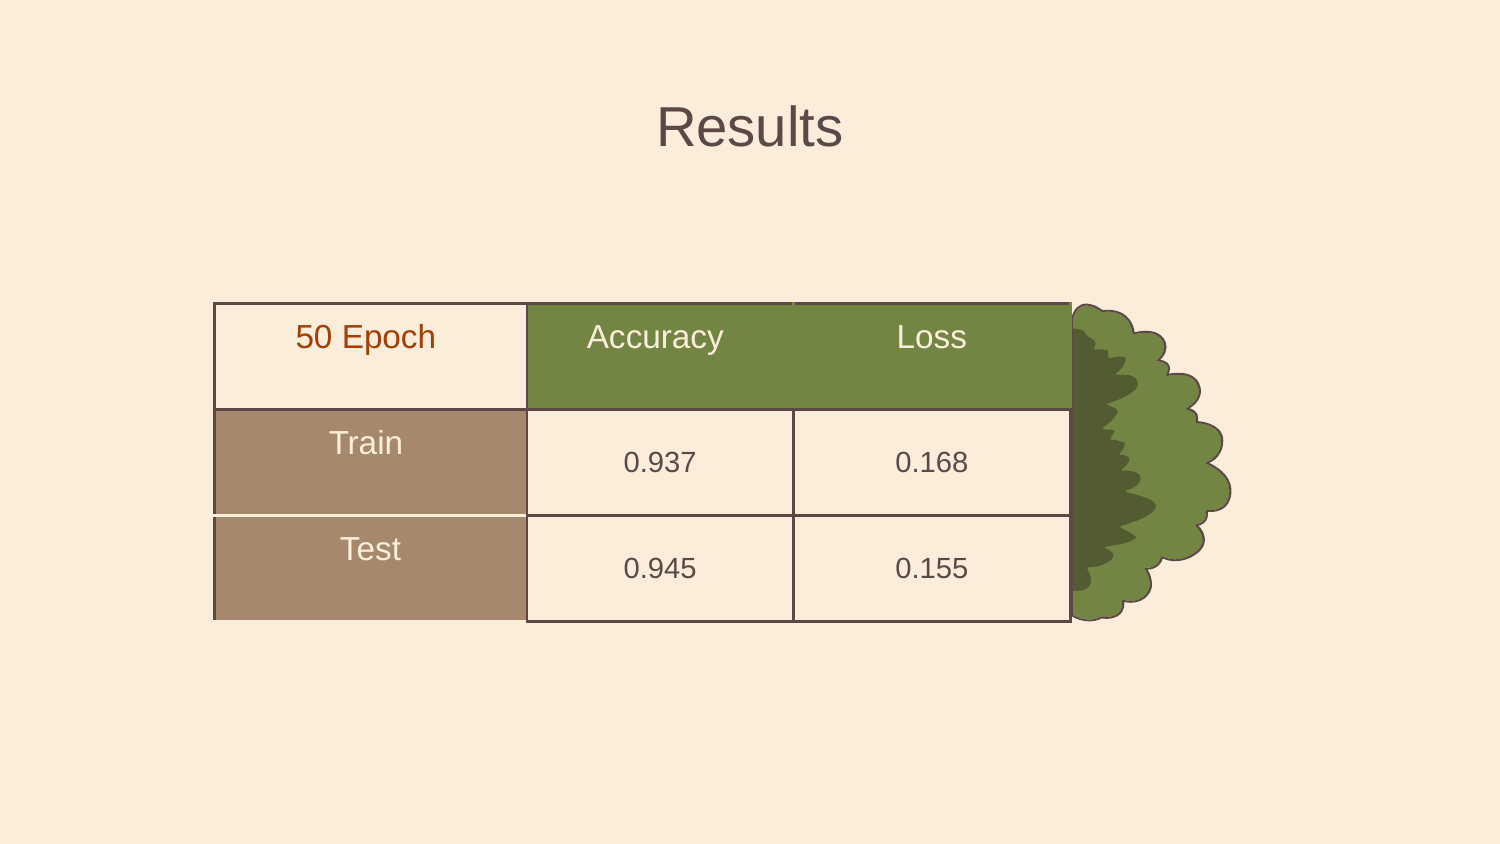

# Results
| 50 Epoch | Accuracy | Loss |
| --- | --- | --- |
| Train | 0.937 | 0.168 |
| Test | 0.945 | 0.155 |